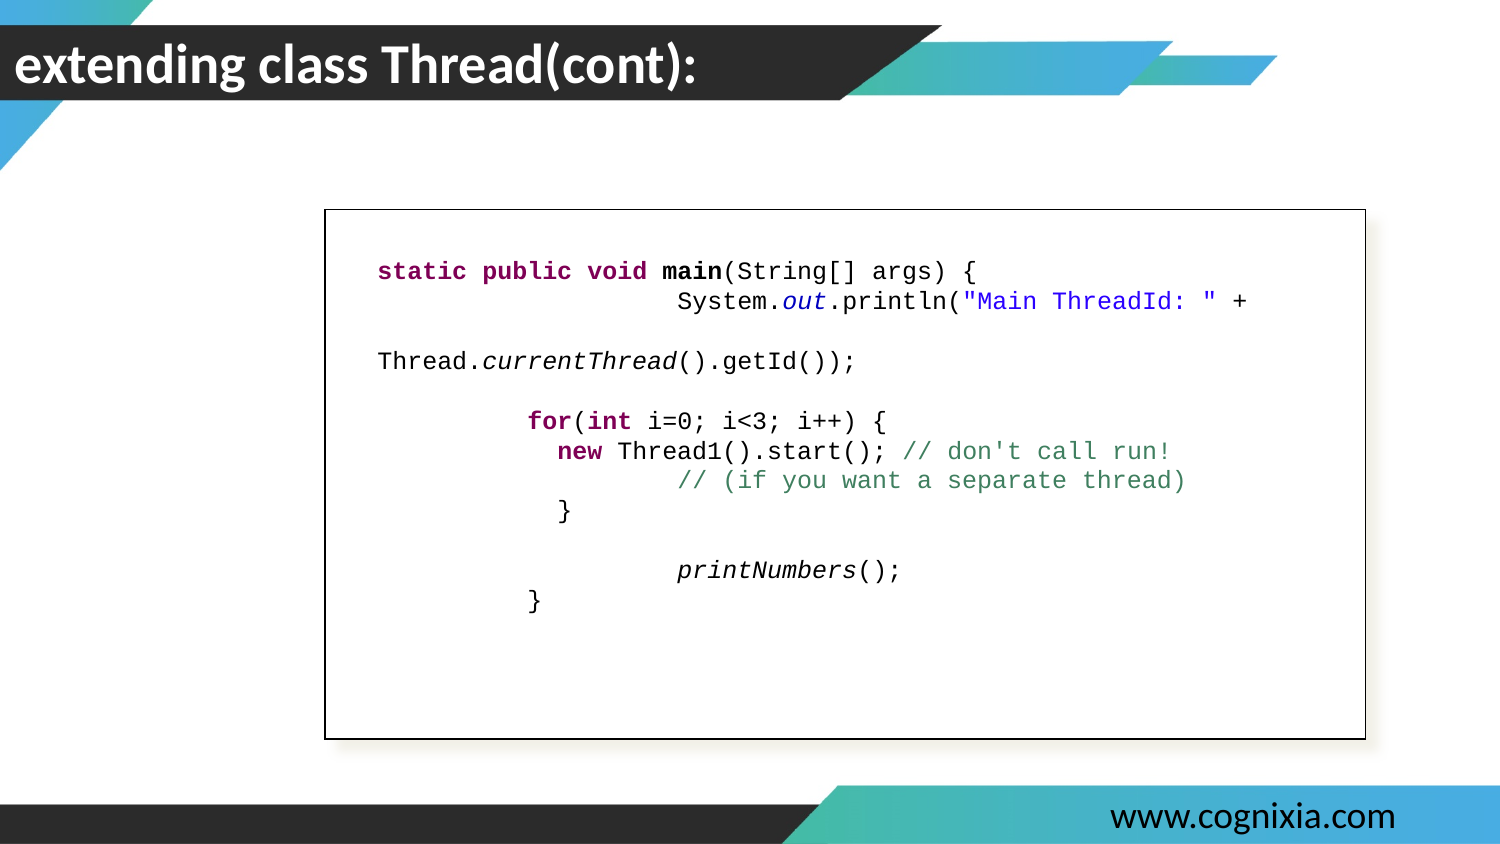

# extending class Thread(cont):

static public void main(String[] args) {
		System.out.println("Main ThreadId: " + 					Thread.currentThread().getId());

	for(int i=0; i<3; i++) {
	  new Thread1().start(); // don't call run! 			// (if you want a separate thread)
	  }

		printNumbers();
	}